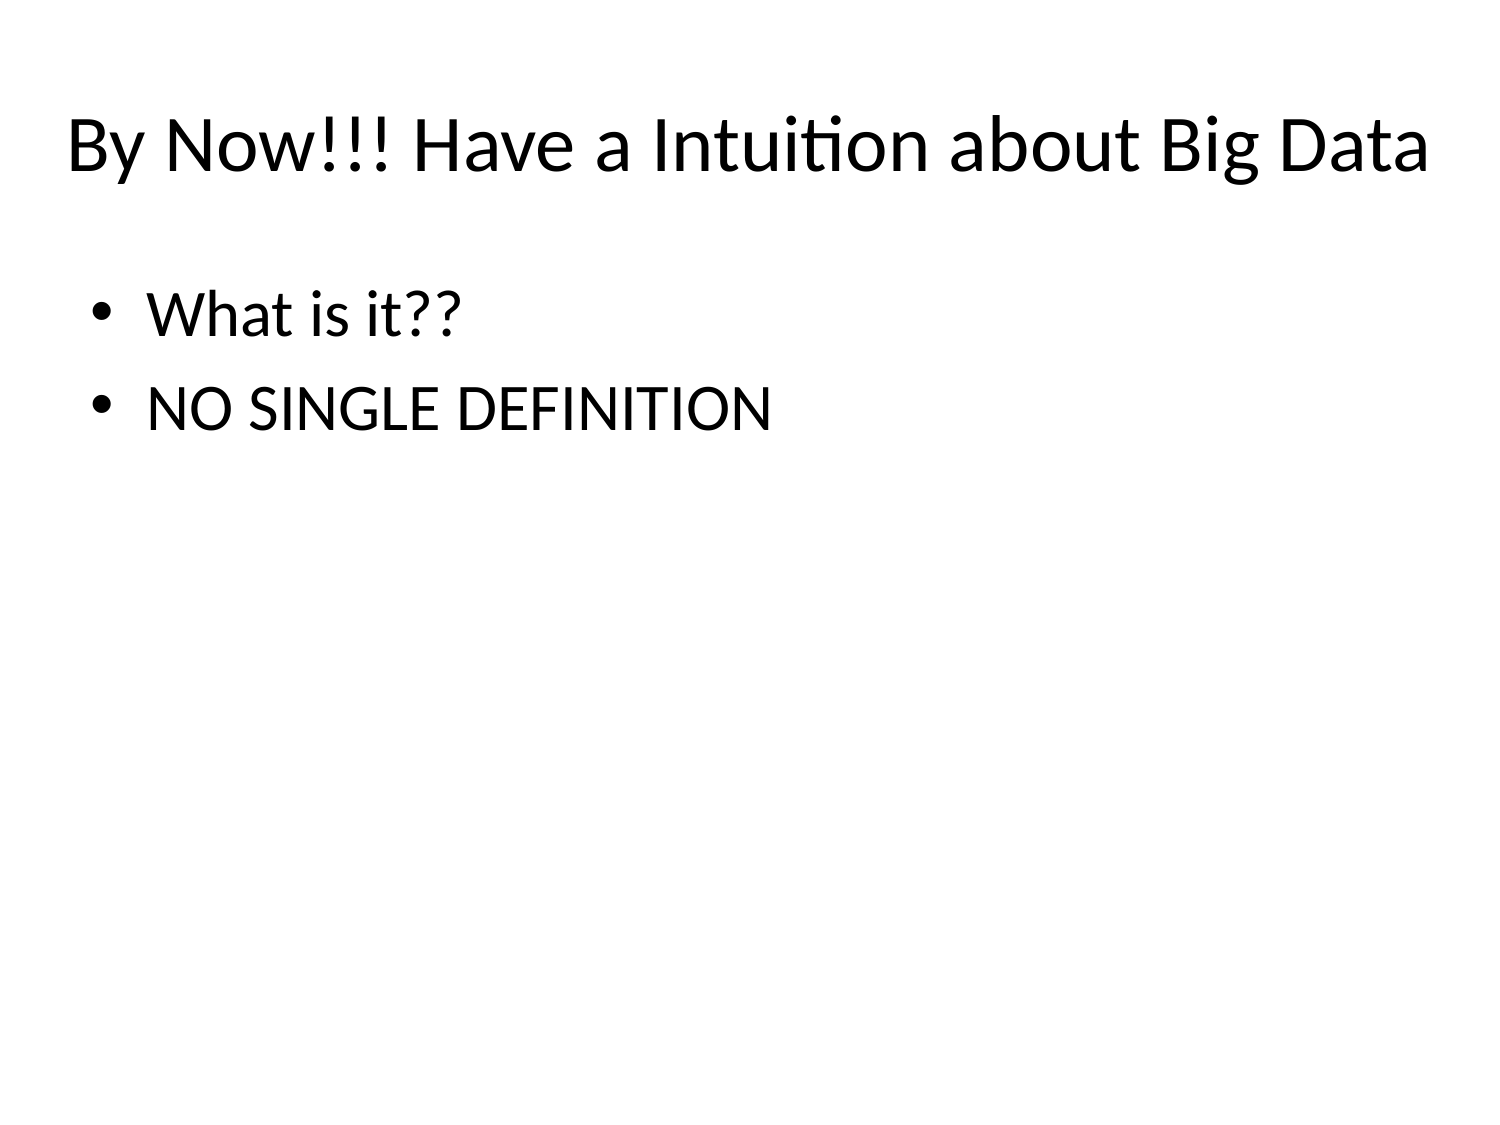

# By Now!!! Have a Intuition about Big Data
What is it??
NO SINGLE DEFINITION